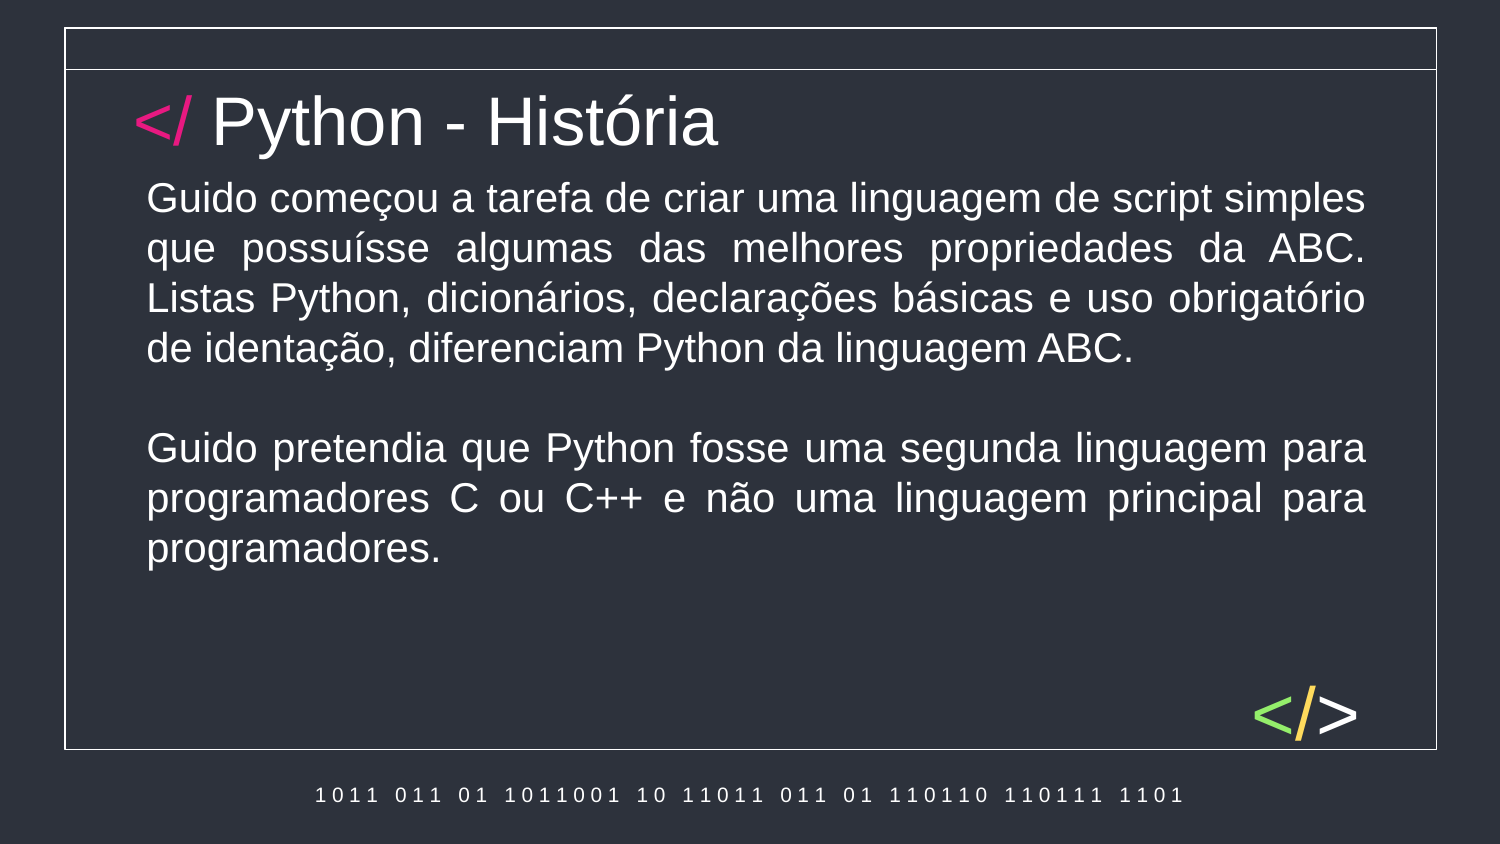

</ Python - História
Guido começou a tarefa de criar uma linguagem de script simples que possuísse algumas das melhores propriedades da ABC. Listas Python, dicionários, declarações básicas e uso obrigatório de identação, diferenciam Python da linguagem ABC.

Guido pretendia que Python fosse uma segunda linguagem para programadores C ou C++ e não uma linguagem principal para programadores.
</>